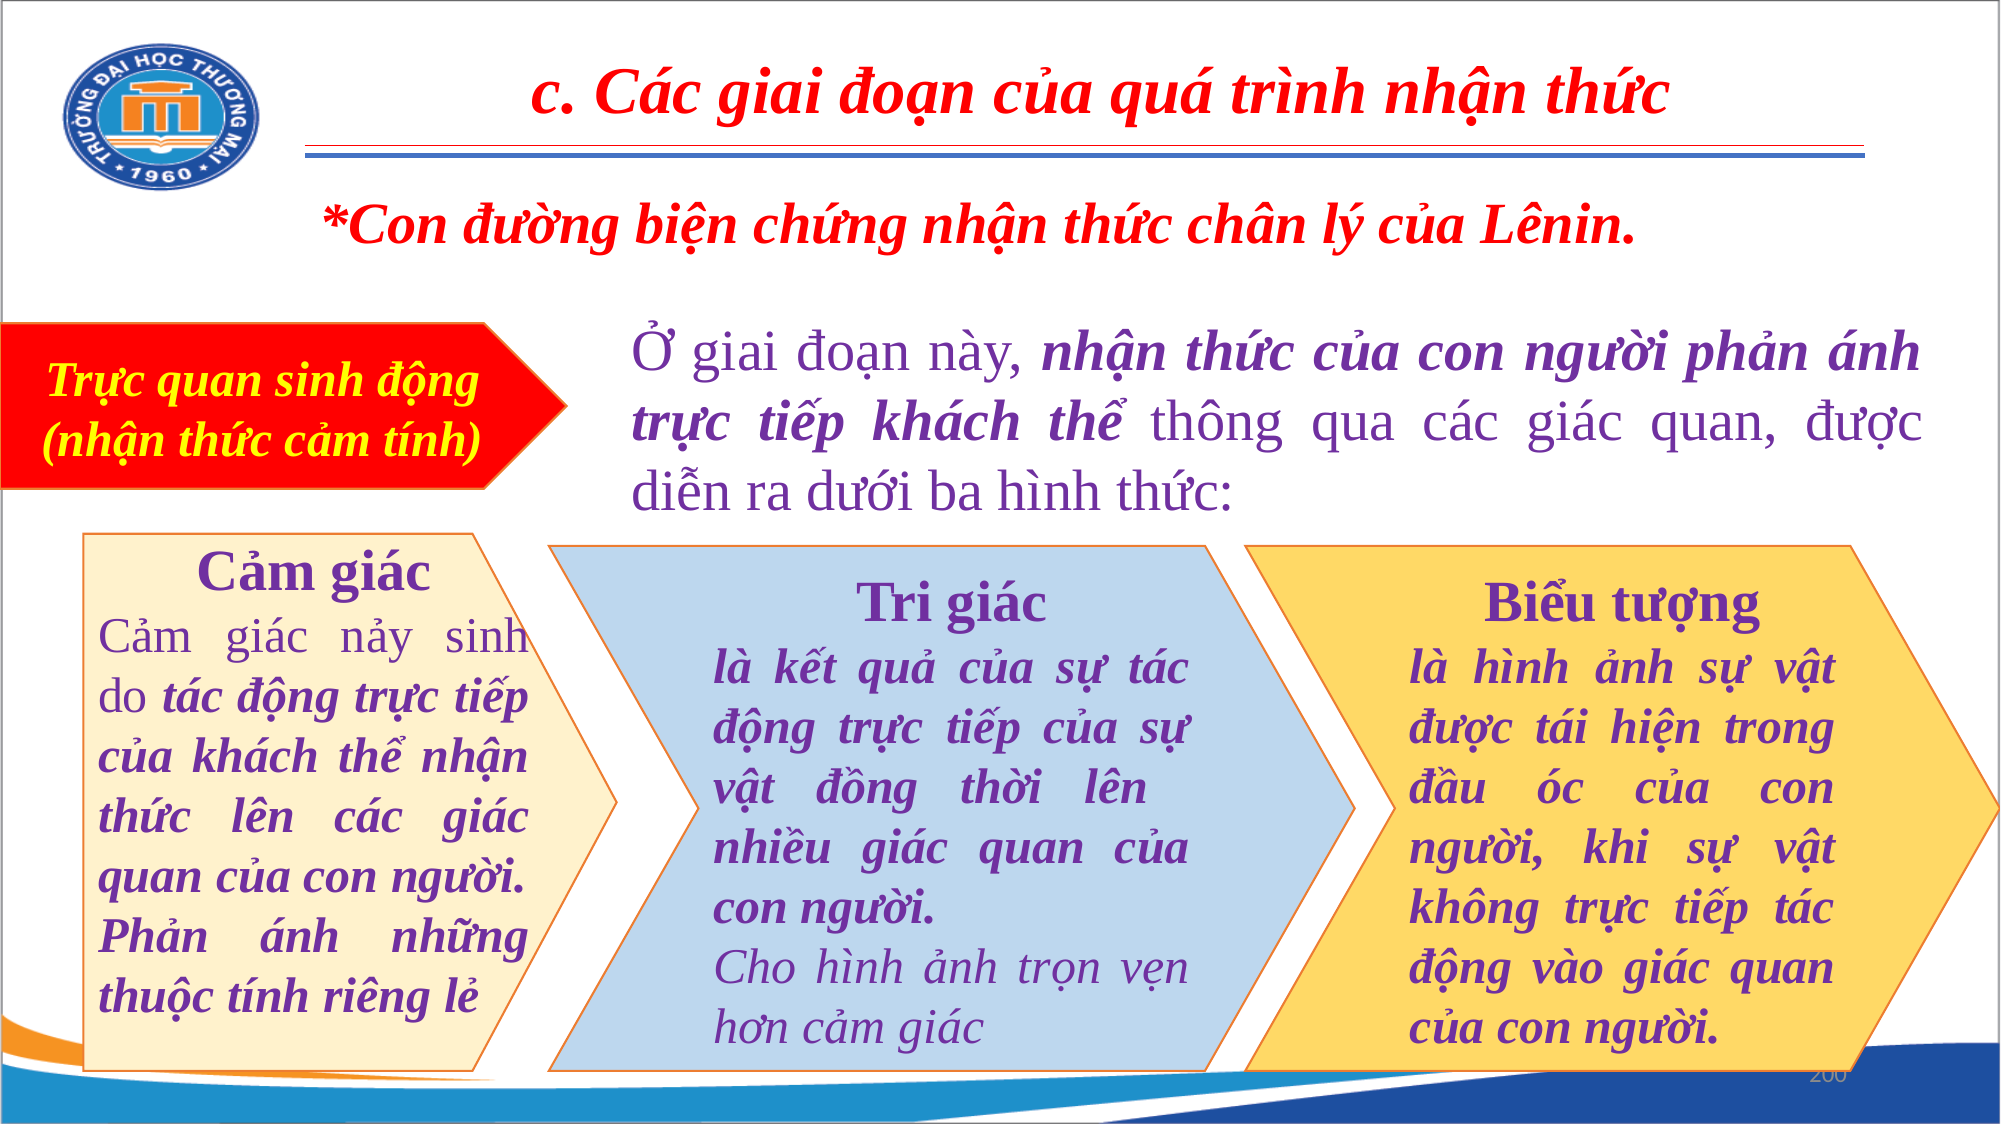

c. Các giai đoạn của quá trình nhận thức
*Con đường biện chứng nhận thức chân lý của Lênin.
Ở giai đoạn này, nhận thức của con người phản ánh trực tiếp khách thể thông qua các giác quan, được diễn ra dưới ba hình thức:
Trực quan sinh động
(nhận thức cảm tính)
Cảm giác
Cảm giác nảy sinh do tác động trực tiếp của khách thể nhận thức lên các giác quan của con người.
Phản ánh những thuộc tính riêng lẻ

Tri giác
là kết quả của sự tác động trực tiếp của sự vật đồng thời lên  nhiều giác quan của con người.
Cho hình ảnh trọn vẹn hơn cảm giác

Biểu tượng
là hình ảnh sự vật được tái hiện trong đầu óc của con người, khi sự vật không trực tiếp tác động vào giác quan của con người.

200